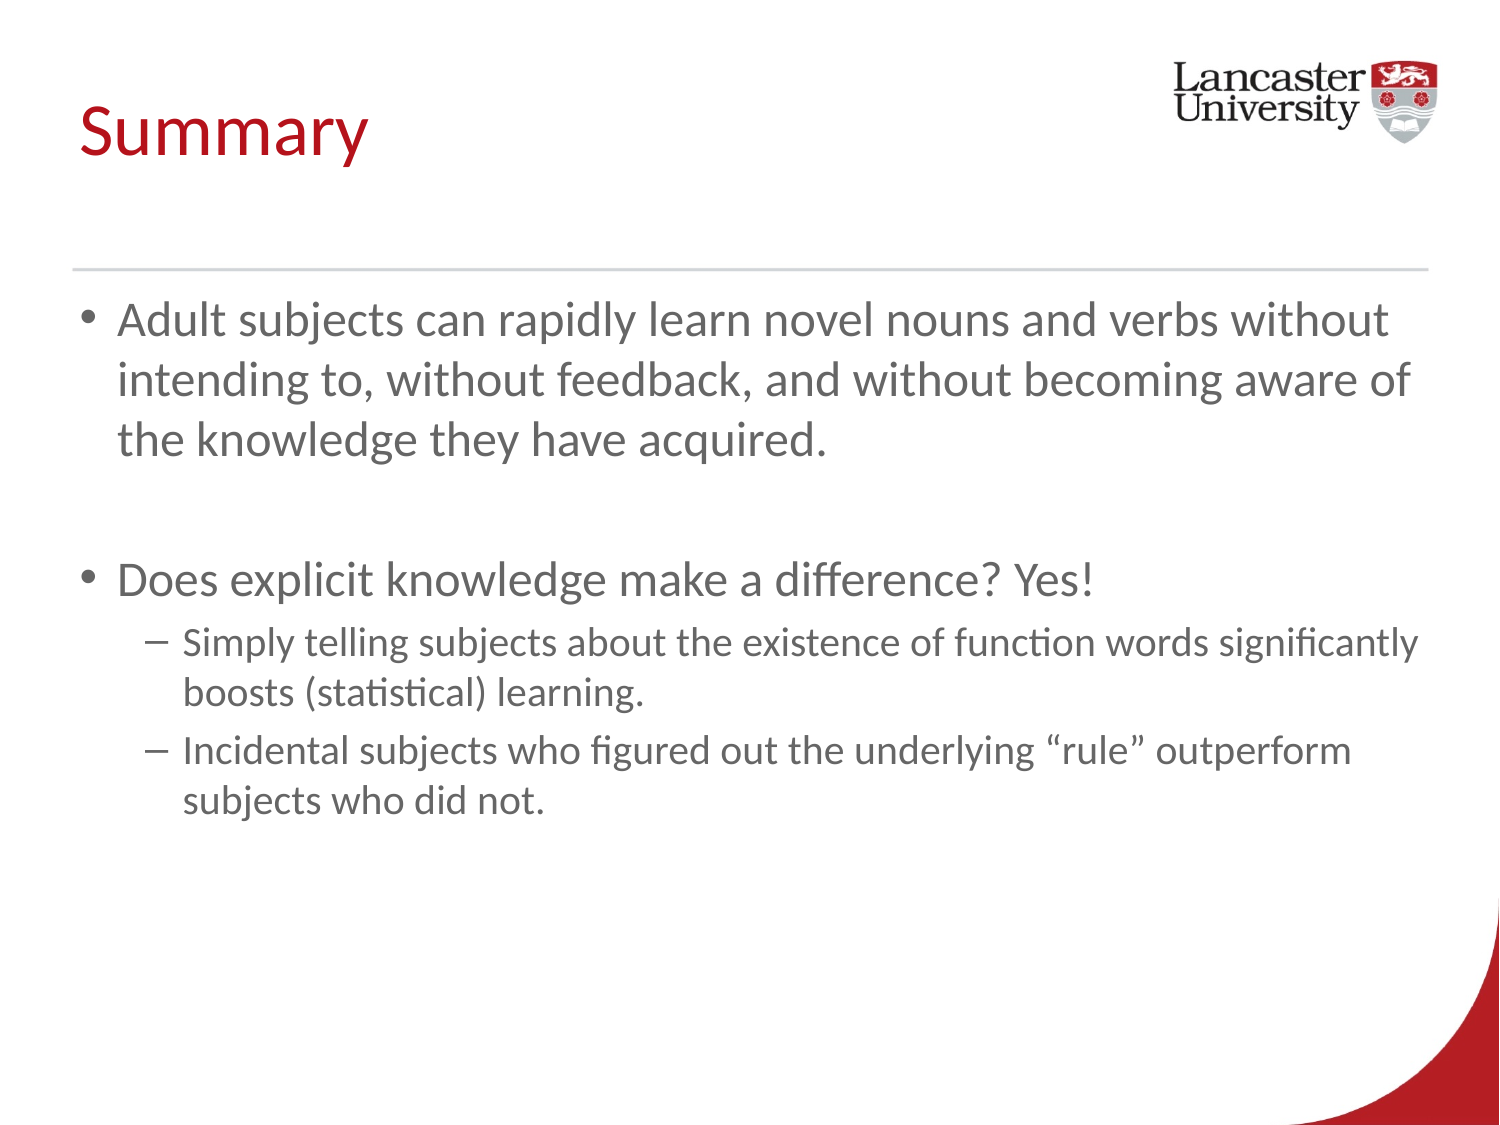

# Summary
Adult subjects can rapidly learn novel nouns and verbs without intending to, without feedback, and without becoming aware of the knowledge they have acquired.

Does explicit knowledge make a difference? Yes!
Simply telling subjects about the existence of function words significantly boosts (statistical) learning.
Incidental subjects who figured out the underlying “rule” outperform subjects who did not.